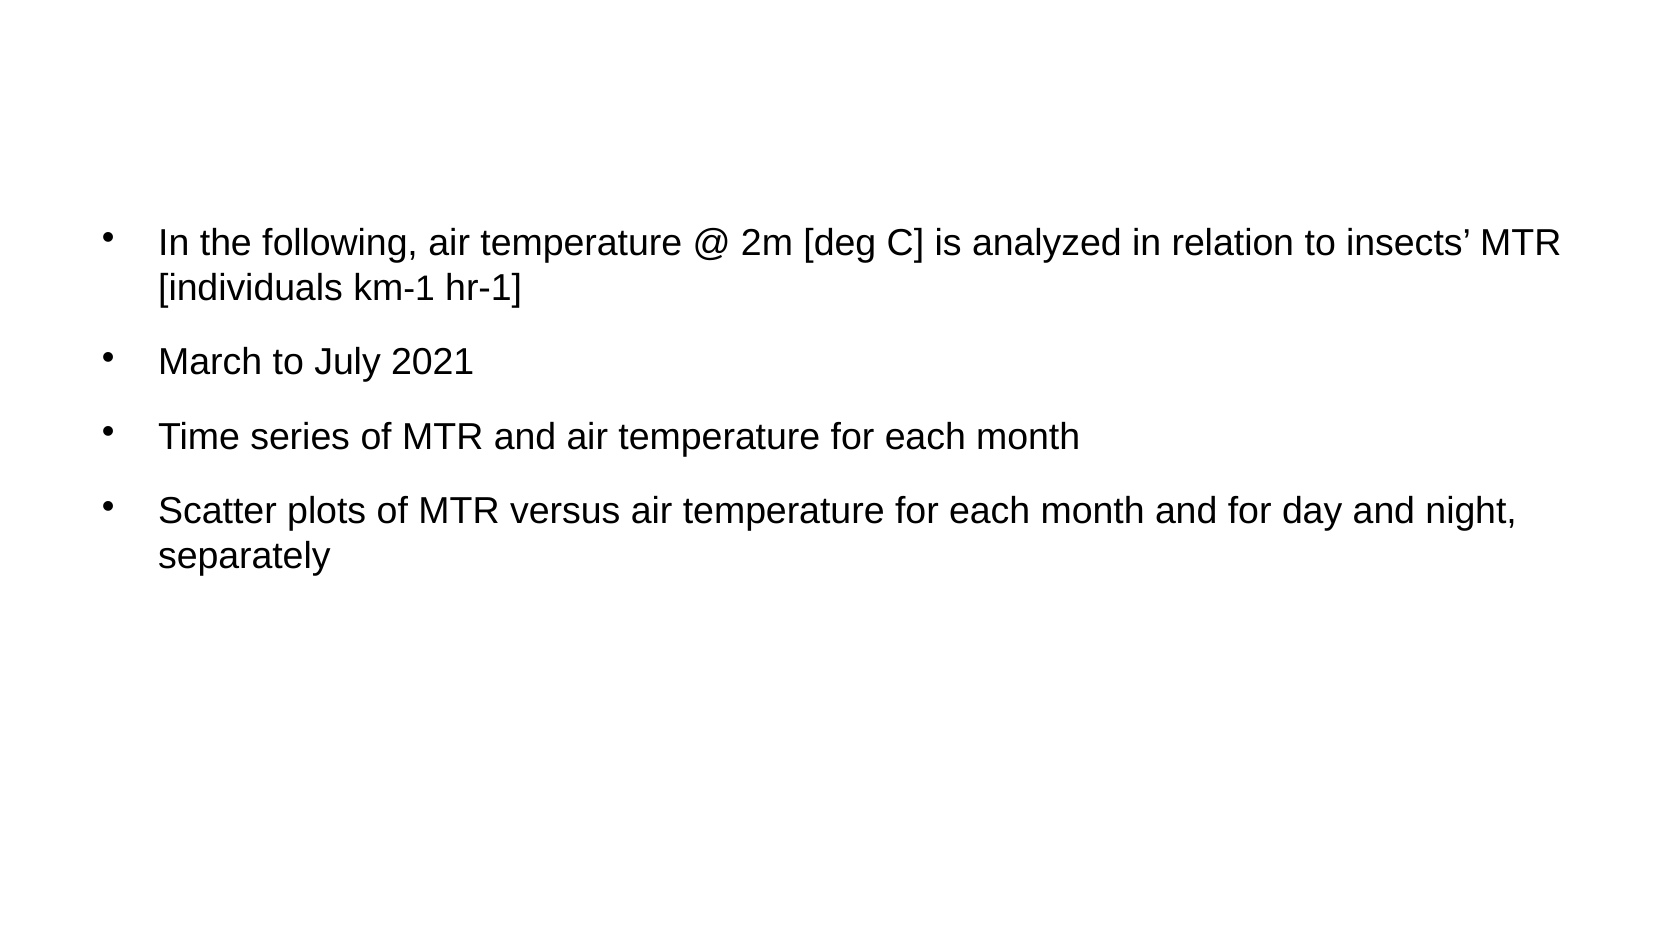

In the following, air temperature @ 2m [deg C] is analyzed in relation to insects’ MTR [individuals km-1 hr-1]
March to July 2021
Time series of MTR and air temperature for each month
Scatter plots of MTR versus air temperature for each month and for day and night, separately